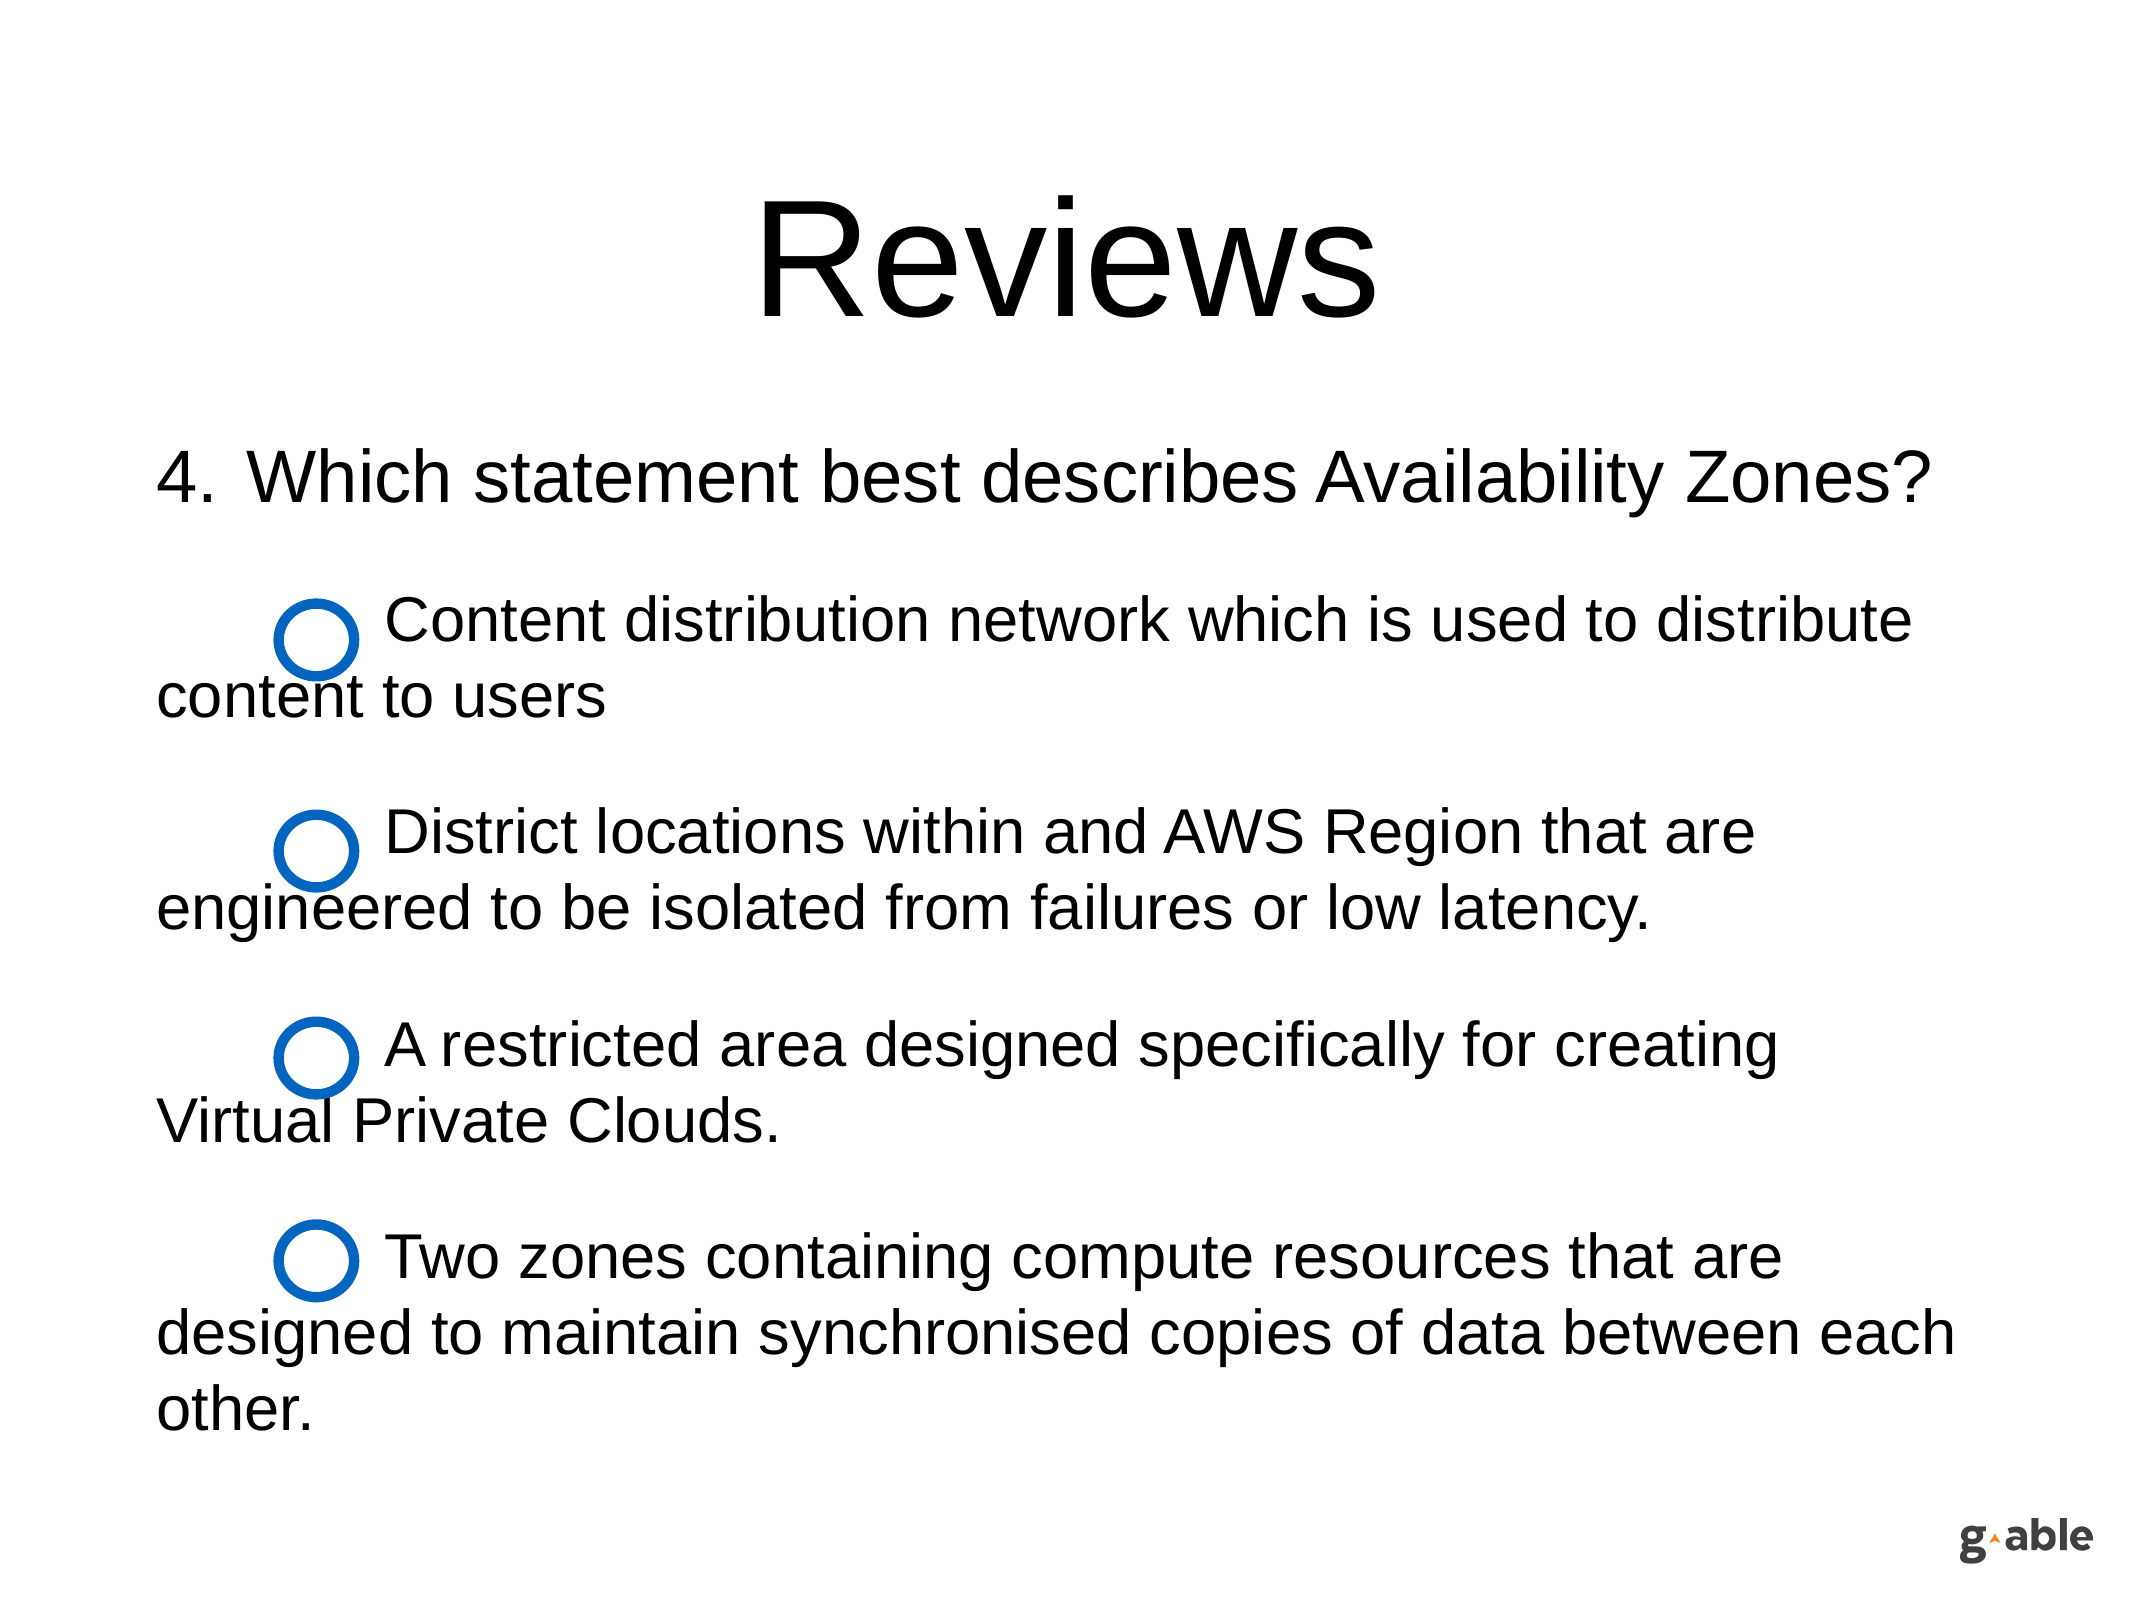

# Reviews
Which statement best describes Availability Zones?
Content distribution network which is used to distribute content to users
District locations within and AWS Region that are engineered to be isolated from failures or low latency.
A restricted area designed specifically for creating Virtual Private Clouds.
Two zones containing compute resources that are designed to maintain synchronised copies of data between each other.

22